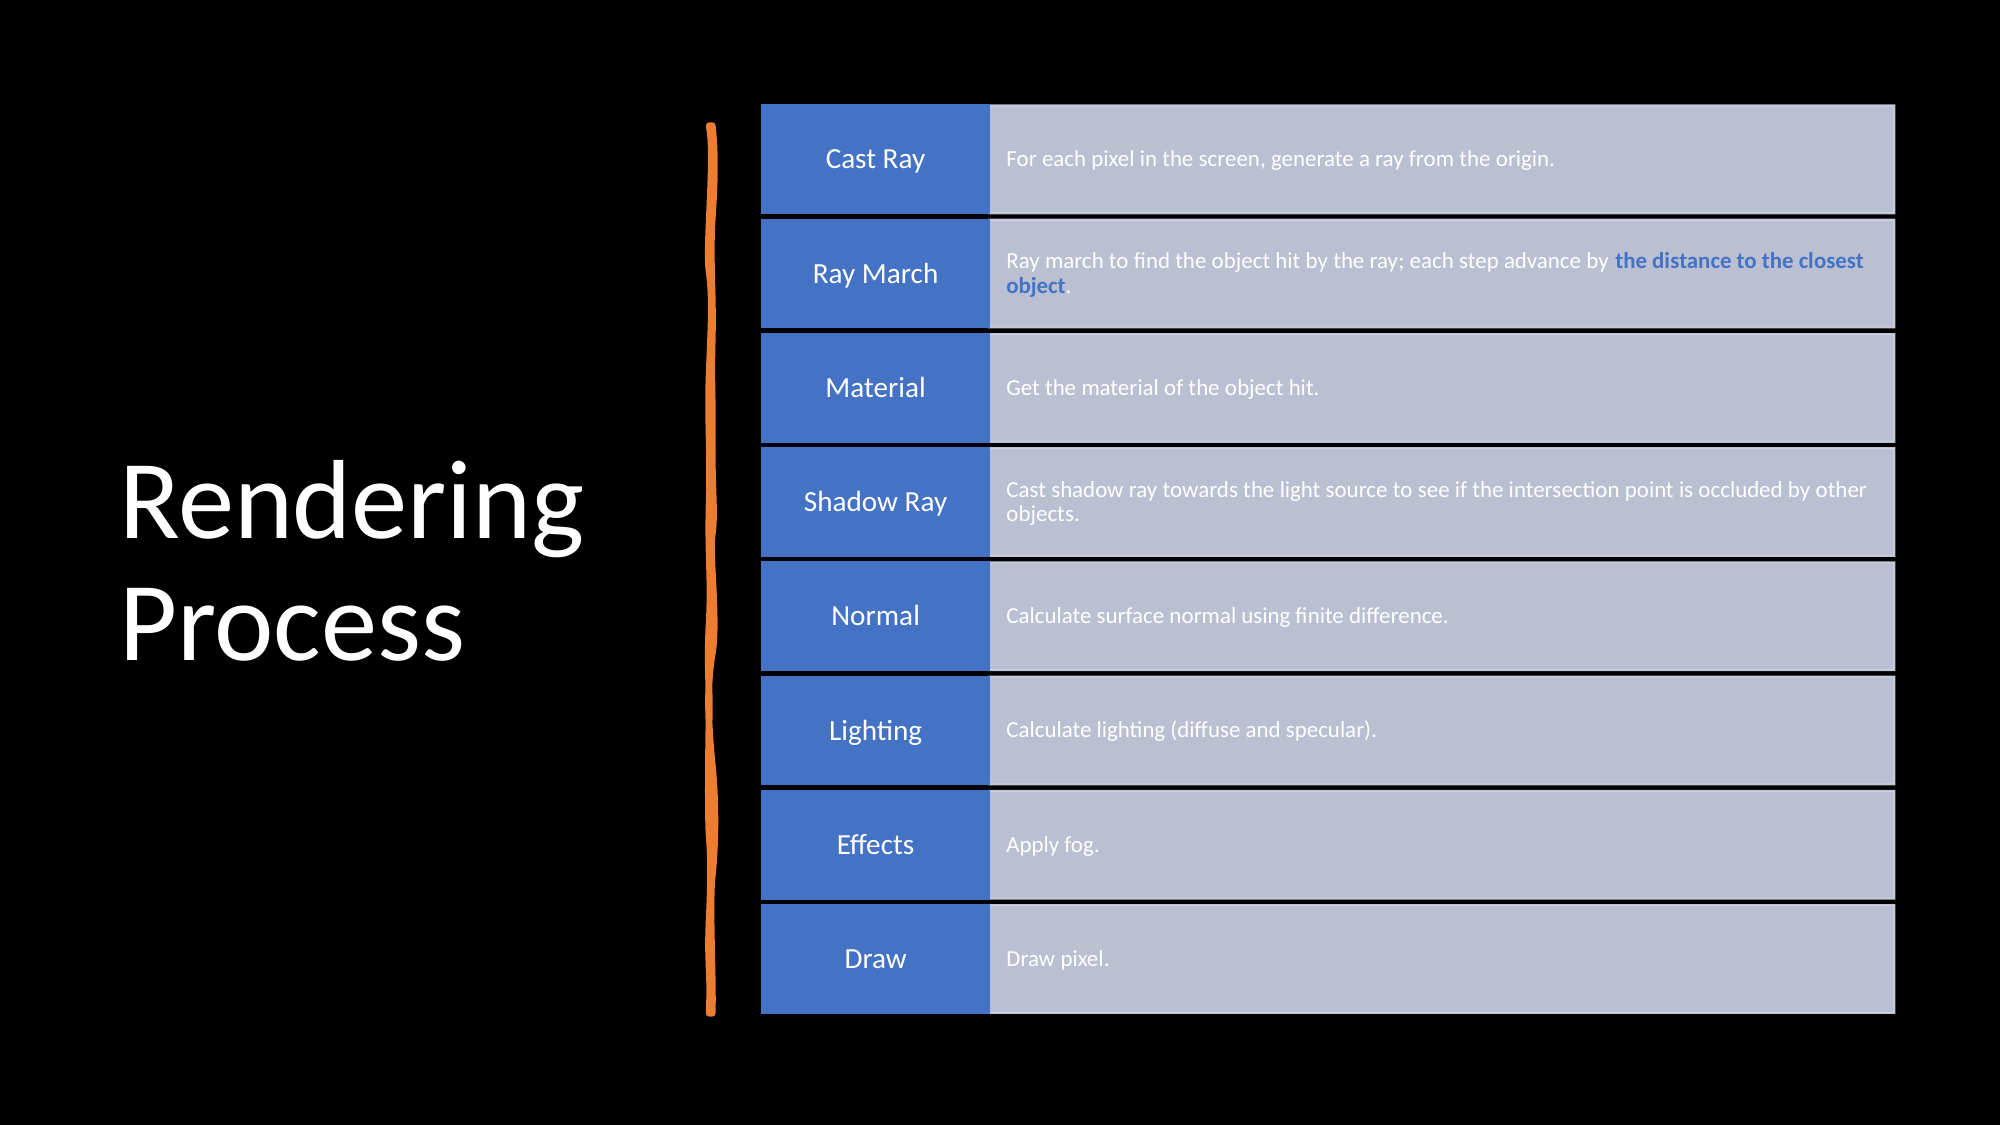

For each pixel in the screen, generate a ray from the origin.
Cast Ray
Ray march to find the object hit by the ray; each step advance by the distance to the closest object.
Ray March
Get the material of the object hit.
Material
Cast shadow ray towards the light source to see if the intersection point is occluded by other objects.
Shadow Ray
Calculate surface normal using finite difference.
Normal
Calculate lighting (diffuse and specular).
Lighting
Apply fog.
Effects
Draw pixel.
Draw
# Rendering Process